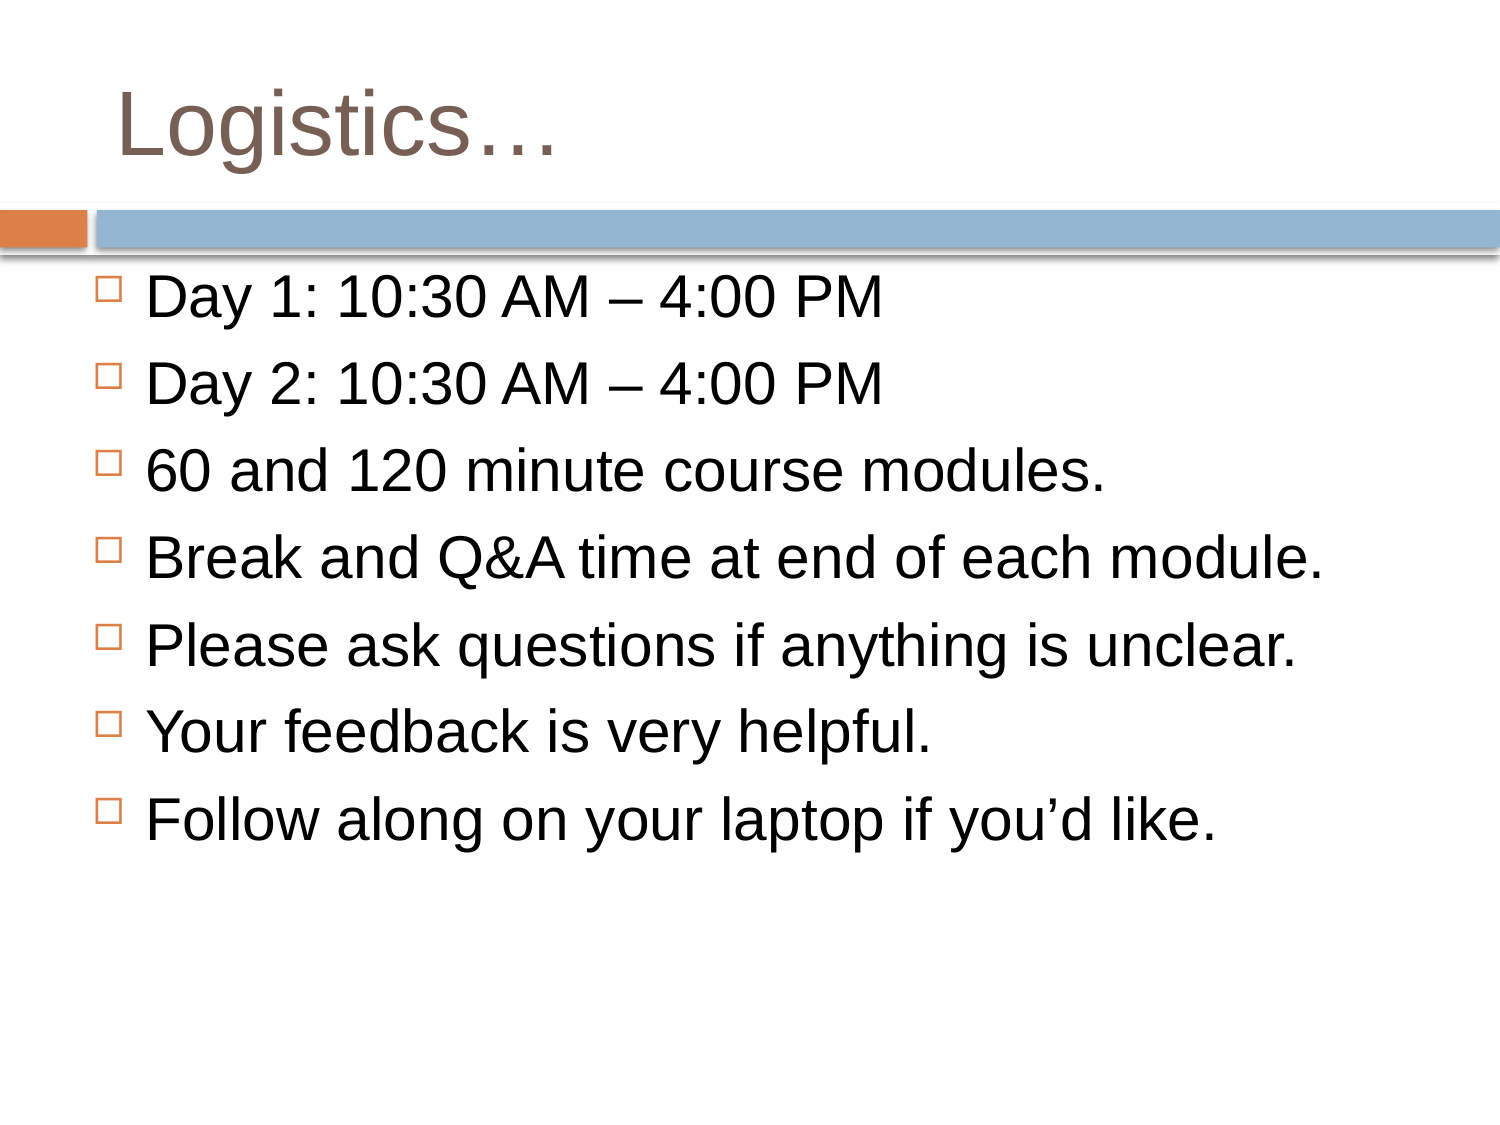

# Logistics…
Day 1: 10:30 AM – 4:00 PM
Day 2: 10:30 AM – 4:00 PM
60 and 120 minute course modules.
Break and Q&A time at end of each module.
Please ask questions if anything is unclear.
Your feedback is very helpful.
Follow along on your laptop if you’d like.